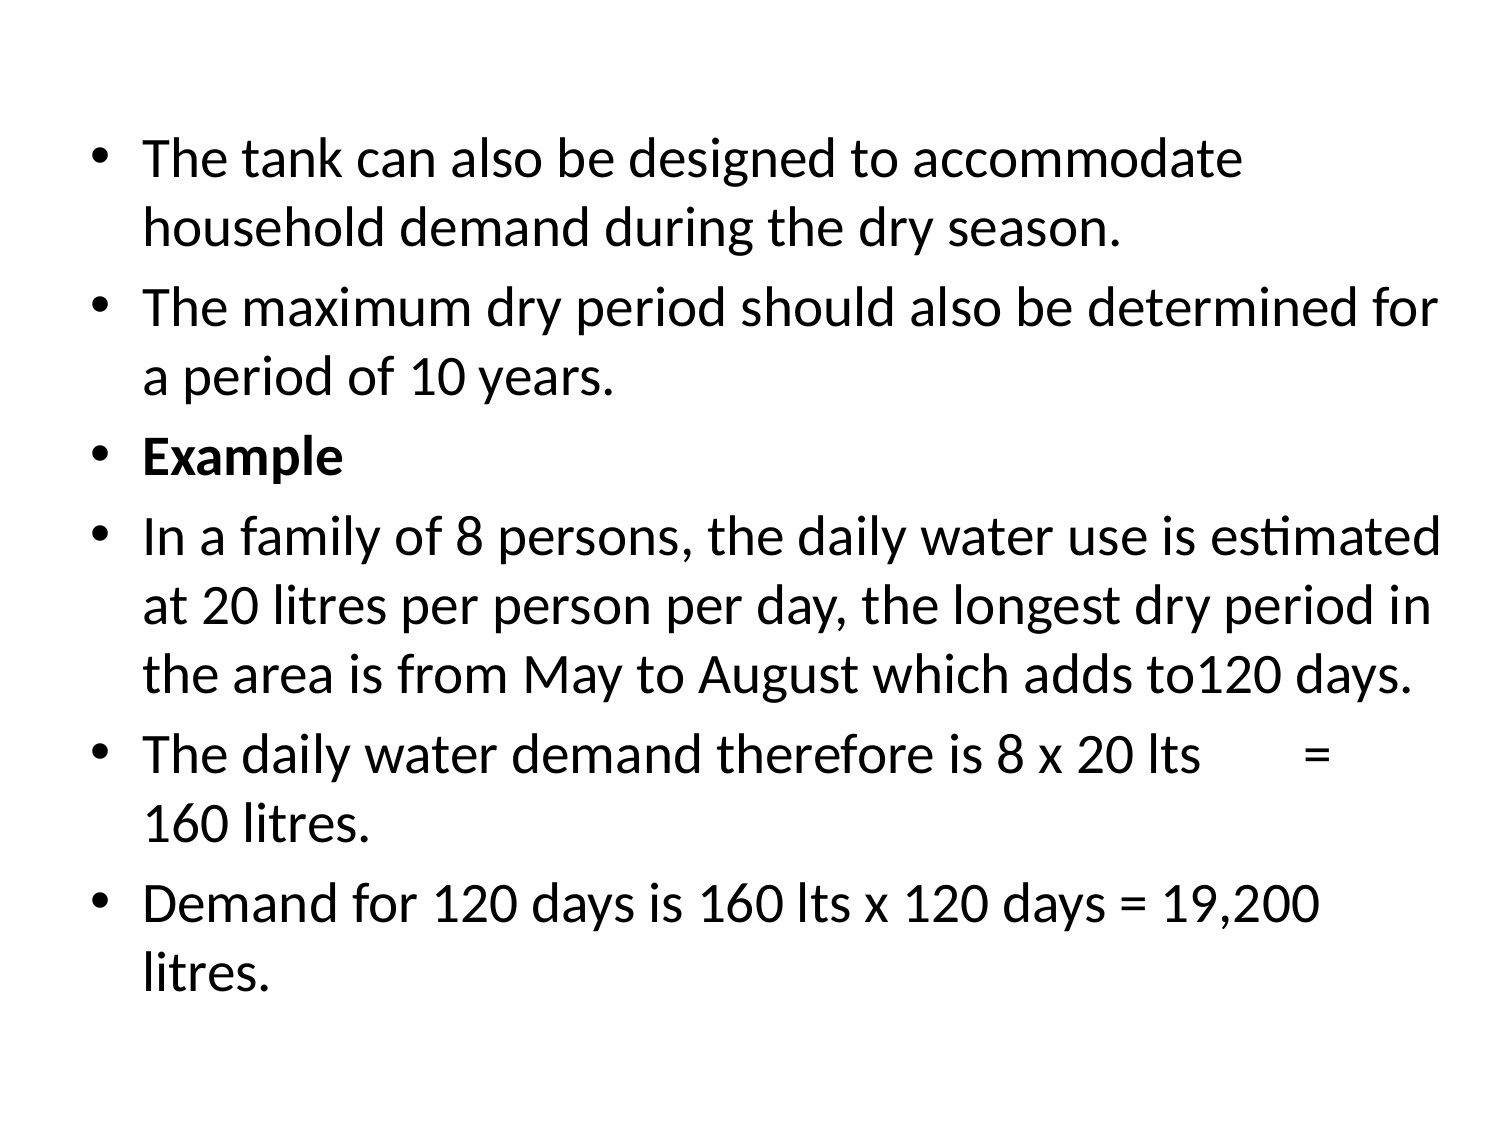

#
The tank can also be designed to accommodate household demand during the dry season.
The maximum dry period should also be determined for a period of 10 years.
Example
In a family of 8 persons, the daily water use is estimated at 20 litres per person per day, the longest dry period in the area is from May to August which adds to120 days.
The daily water demand therefore is 8 x 20 lts	=	160 litres.
Demand for 120 days is 160 lts x 120 days = 19,200 litres.